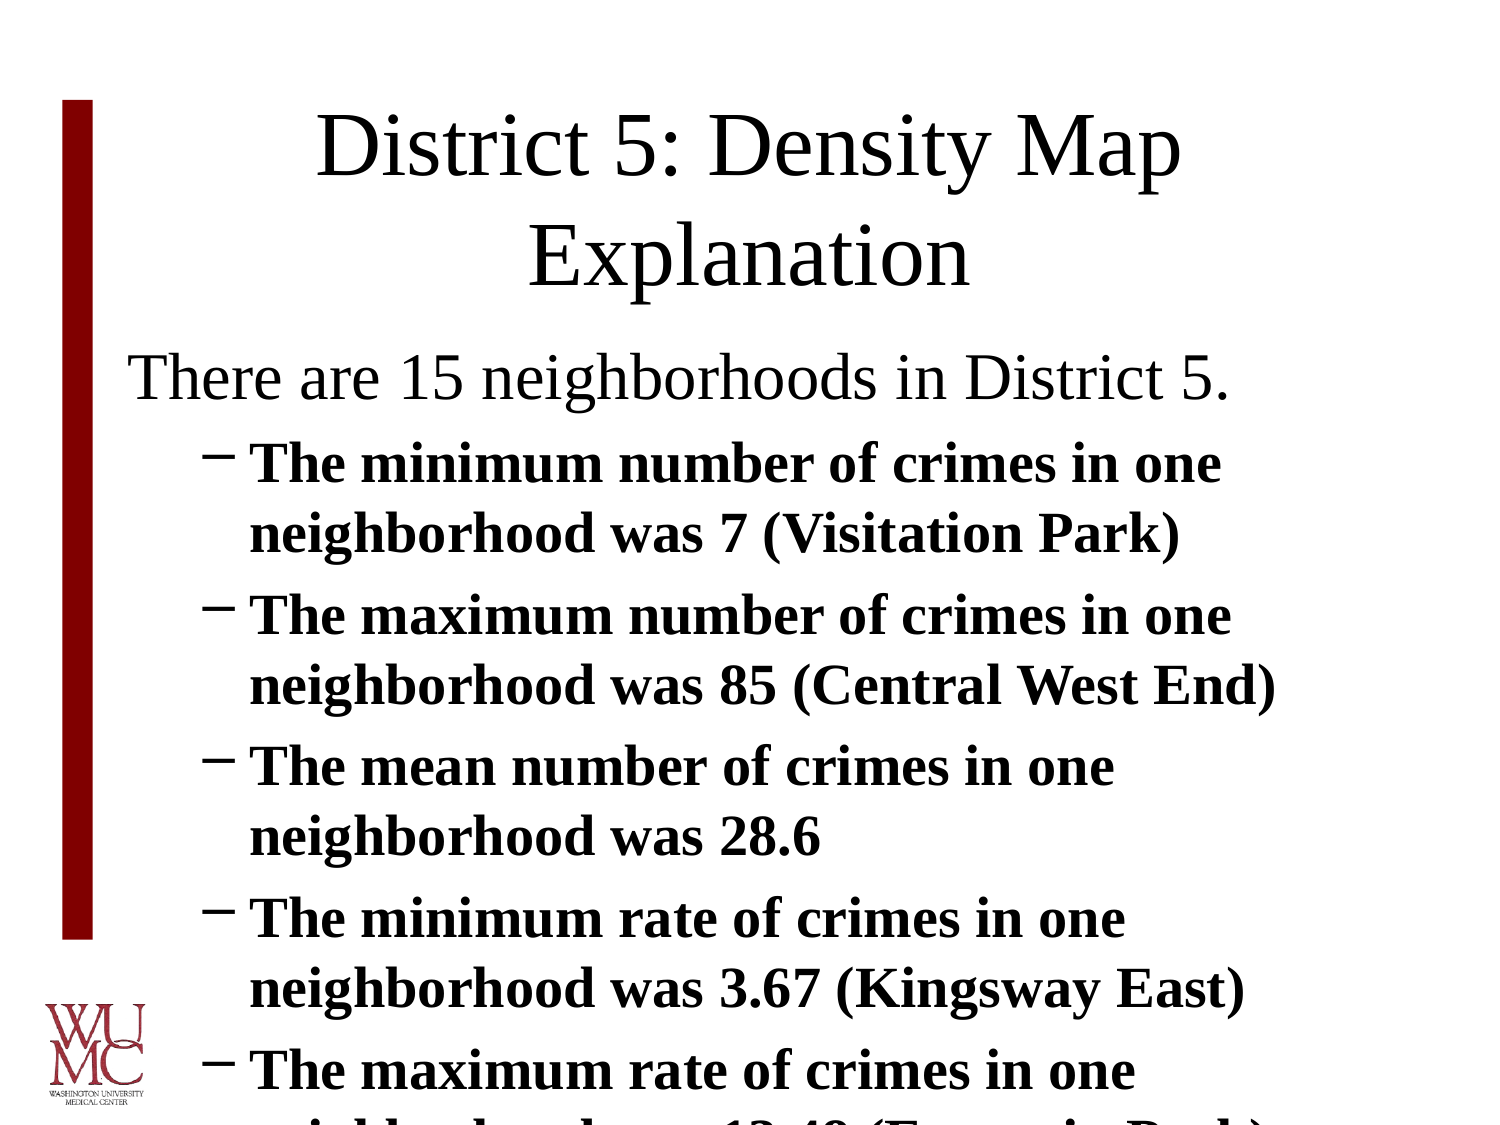

# District 5: Density Map Explanation
There are 15 neighborhoods in District 5.
The minimum number of crimes in one neighborhood was 7 (Visitation Park)
The maximum number of crimes in one neighborhood was 85 (Central West End)
The mean number of crimes in one neighborhood was 28.6
The minimum rate of crimes in one neighborhood was 3.67 (Kingsway East)
The maximum rate of crimes in one neighborhood was 13.48 (Fountain Park)
The mean rate of crimes in one neighborhood was 7.77